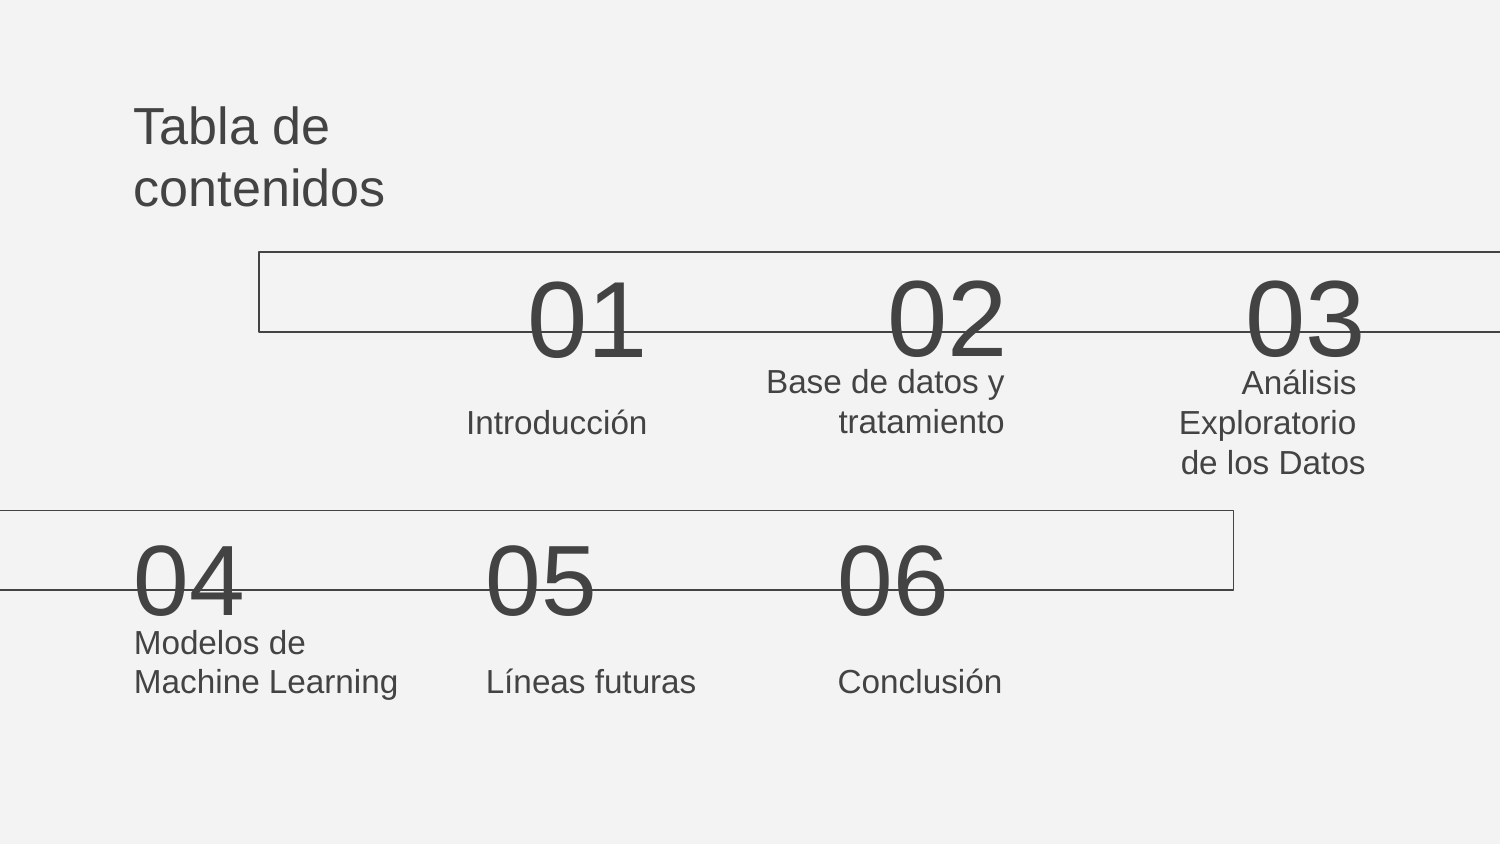

Tabla de contenidos
02
03
01
Base de datos y tratamiento
# Introducción
Análisis
Exploratorio
de los Datos
05
06
04
Líneas futuras
Conclusión
Modelos de Machine Learning